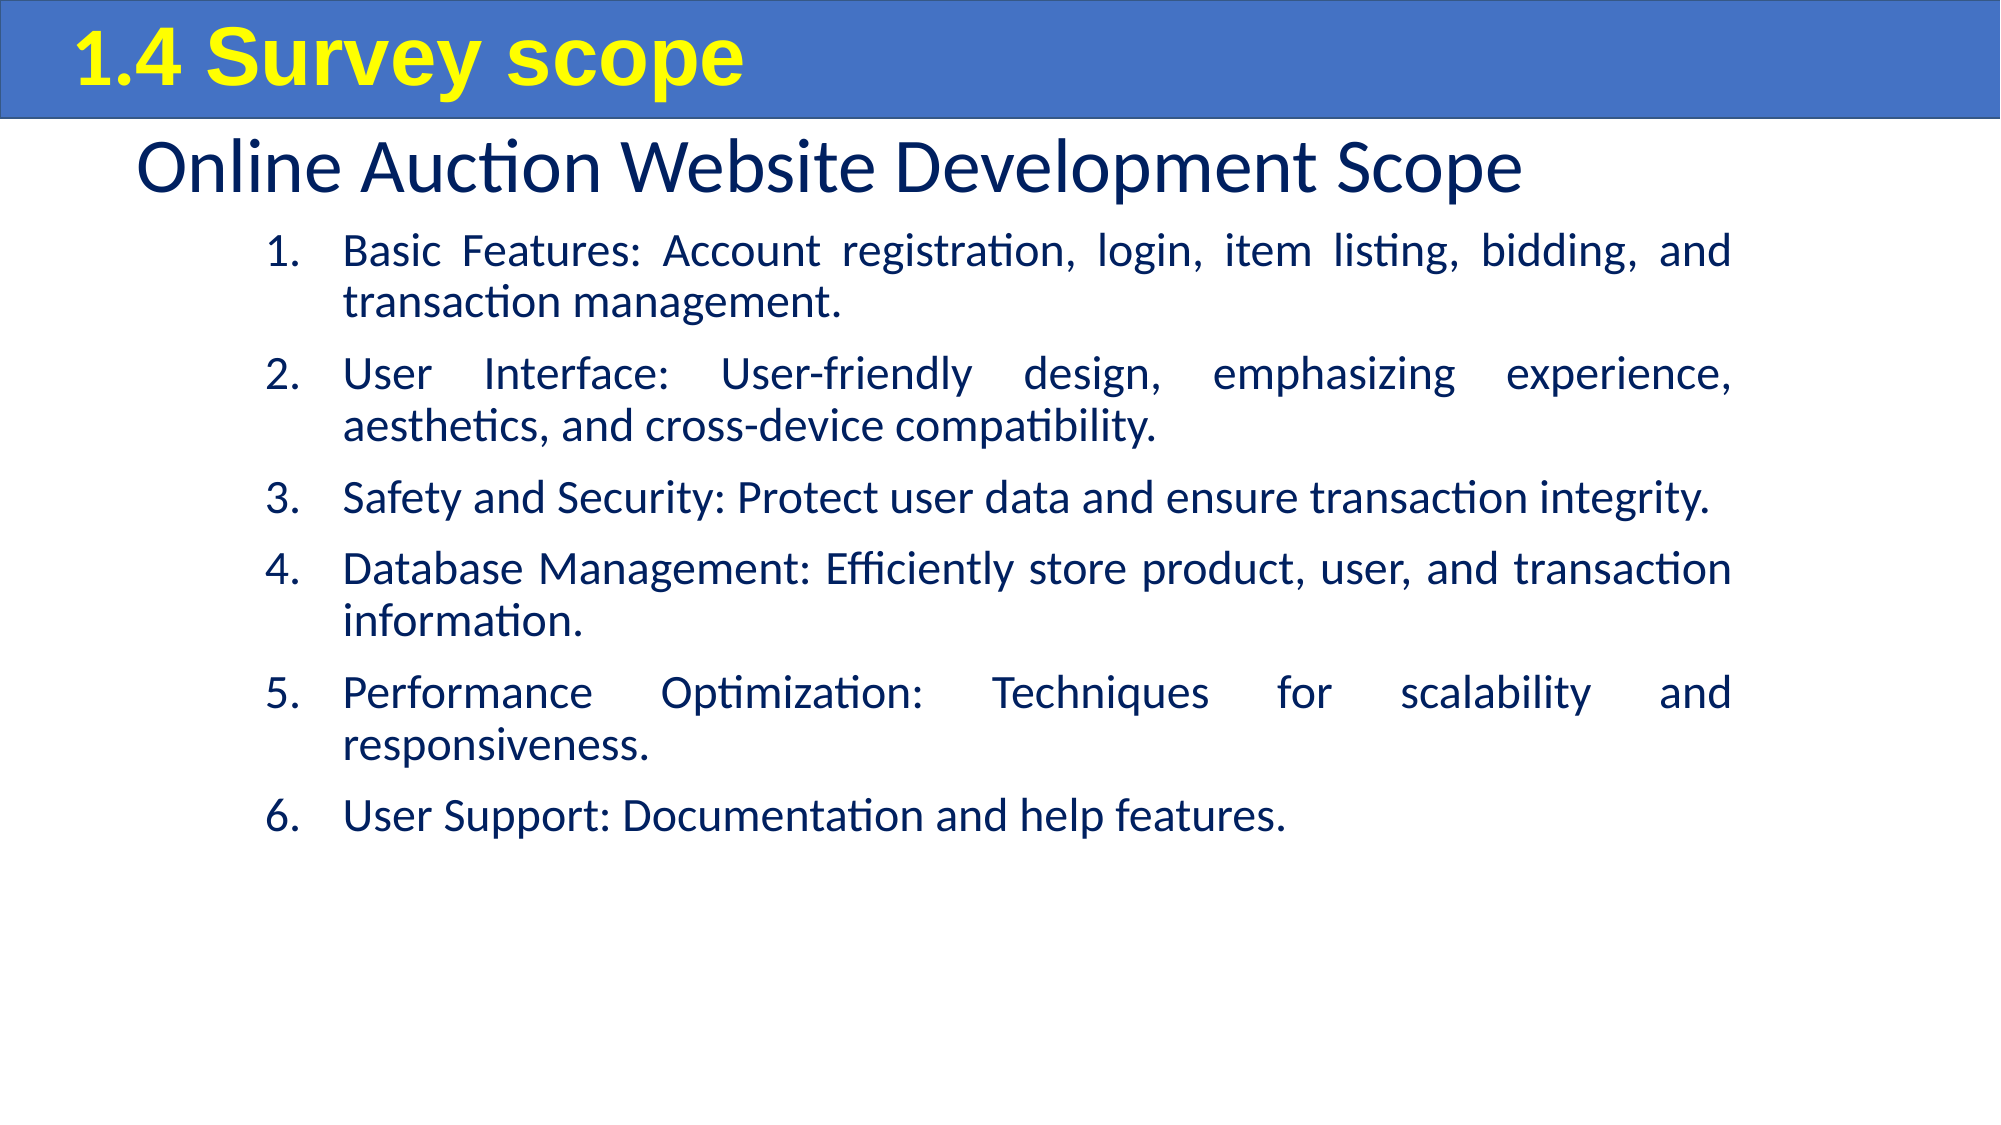

1.4 Survey scope
# Online Auction Website Development Scope
Basic Features: Account registration, login, item listing, bidding, and transaction management.
User Interface: User-friendly design, emphasizing experience, aesthetics, and cross-device compatibility.
Safety and Security: Protect user data and ensure transaction integrity.
Database Management: Efficiently store product, user, and transaction information.
Performance Optimization: Techniques for scalability and responsiveness.
User Support: Documentation and help features.